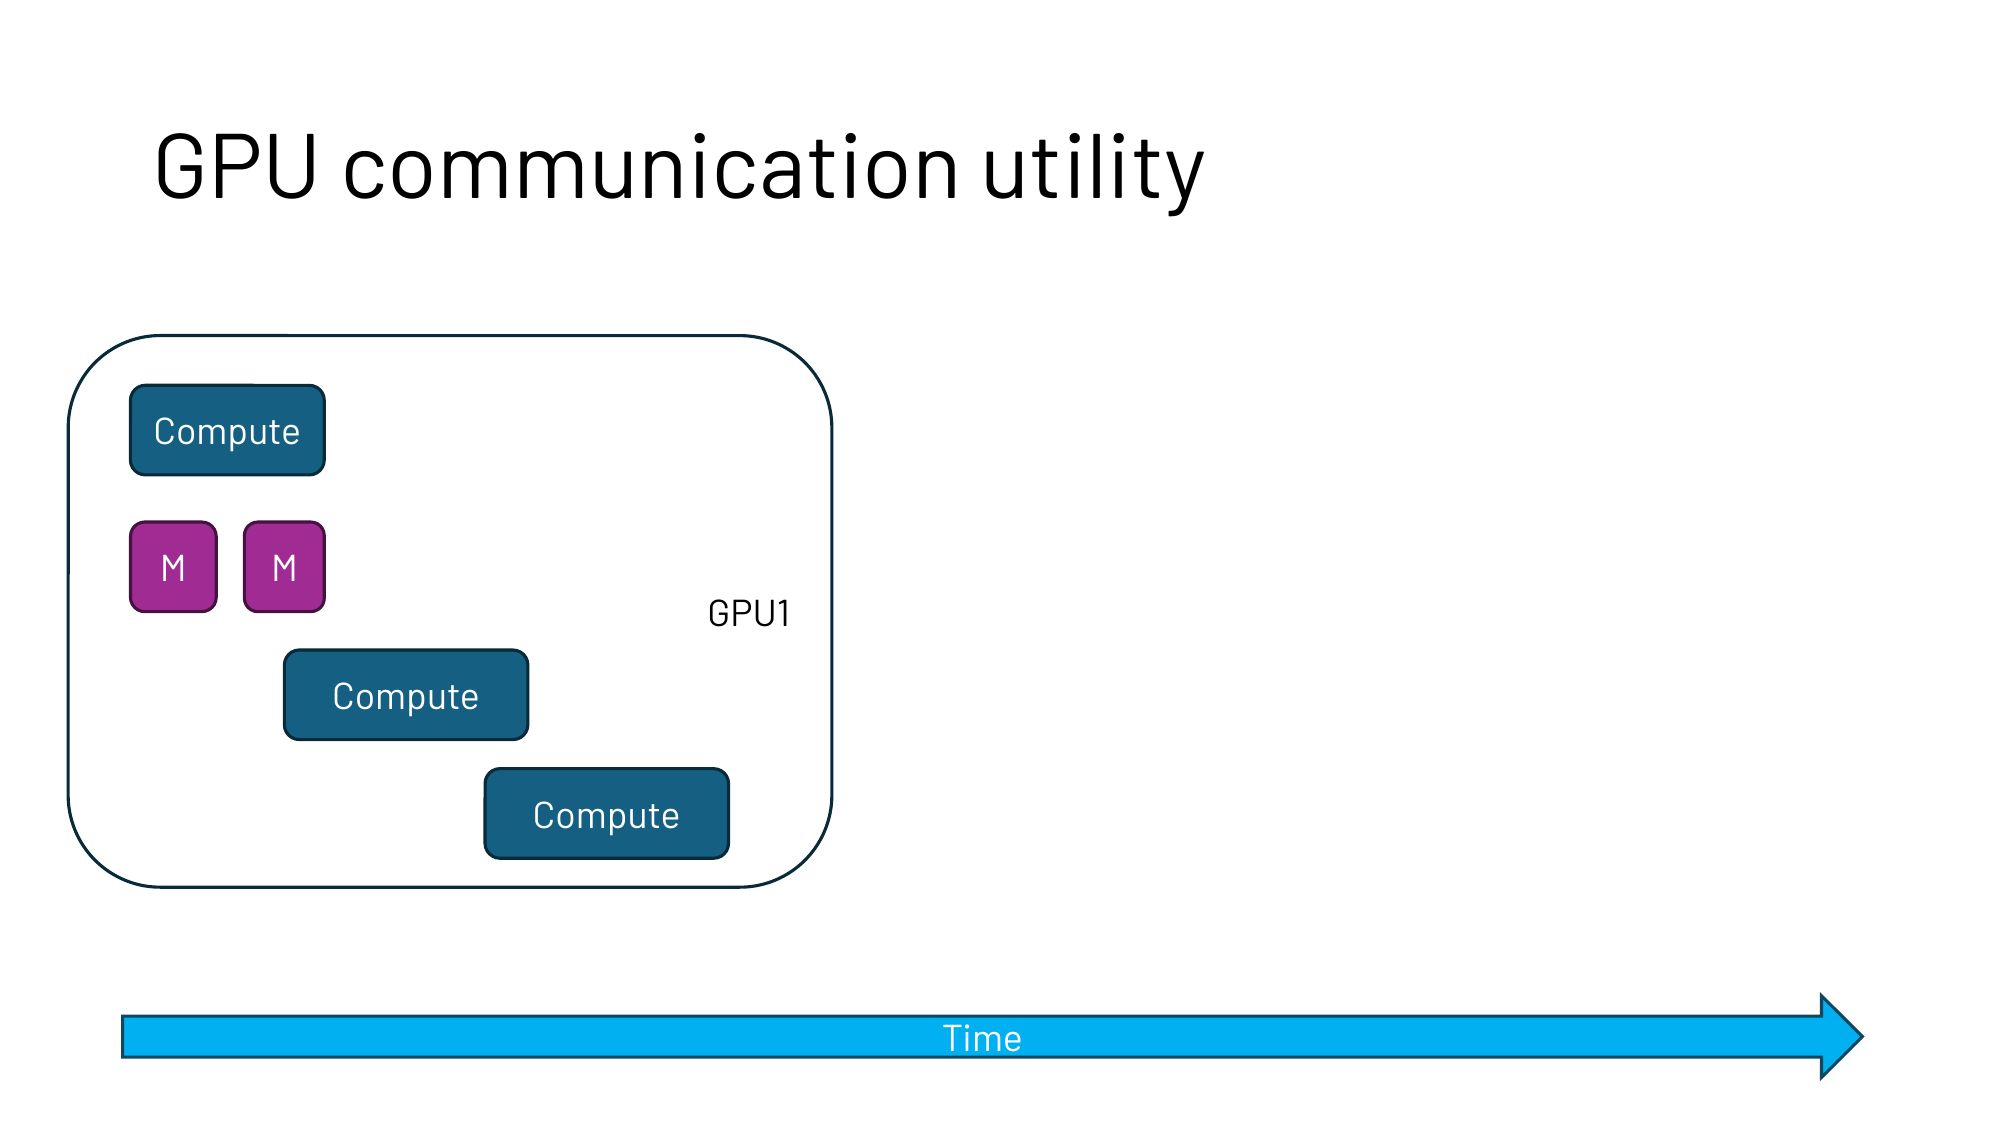

# GPU communication utility
GPU1
Compute
M
M
Compute
Compute
Time